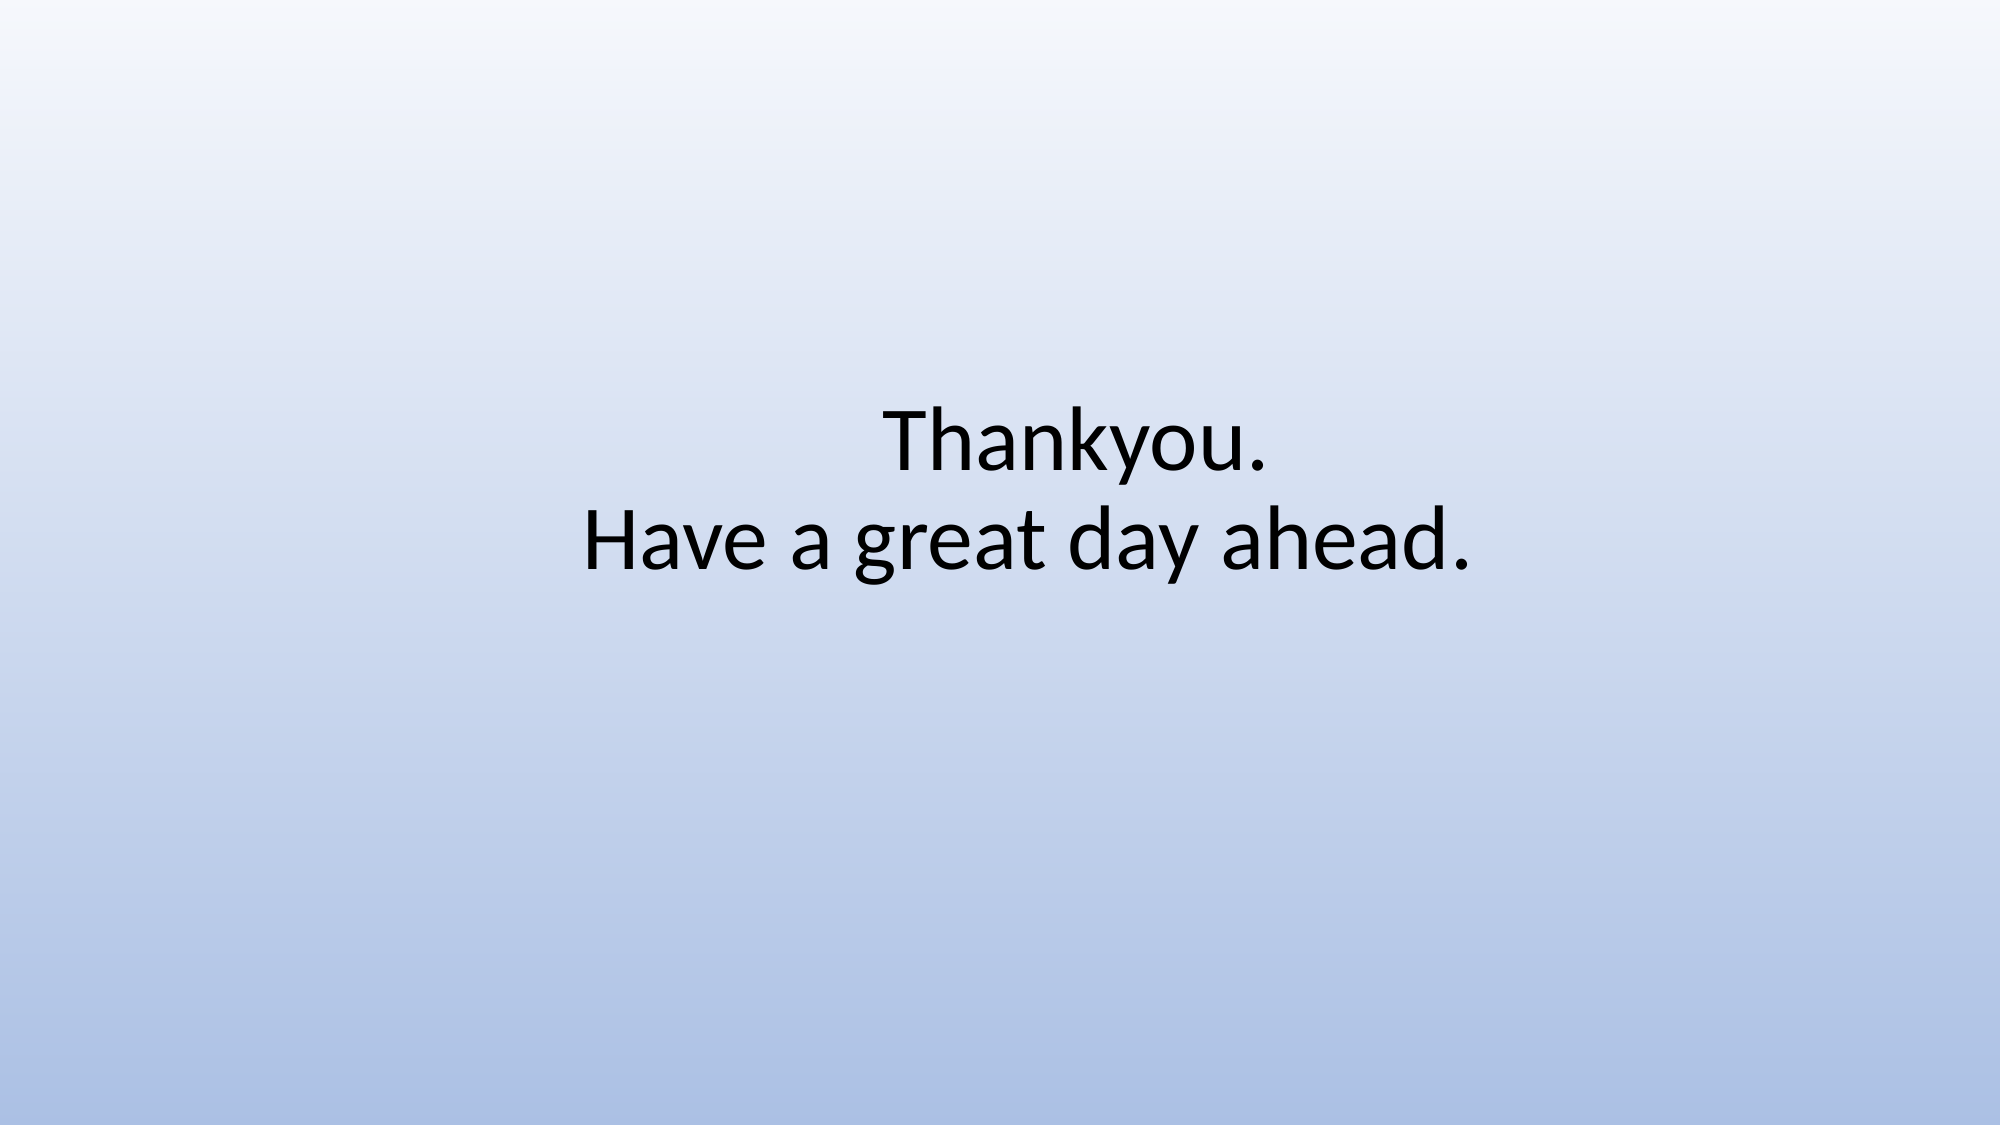

# Thankyou. Have a great day ahead.